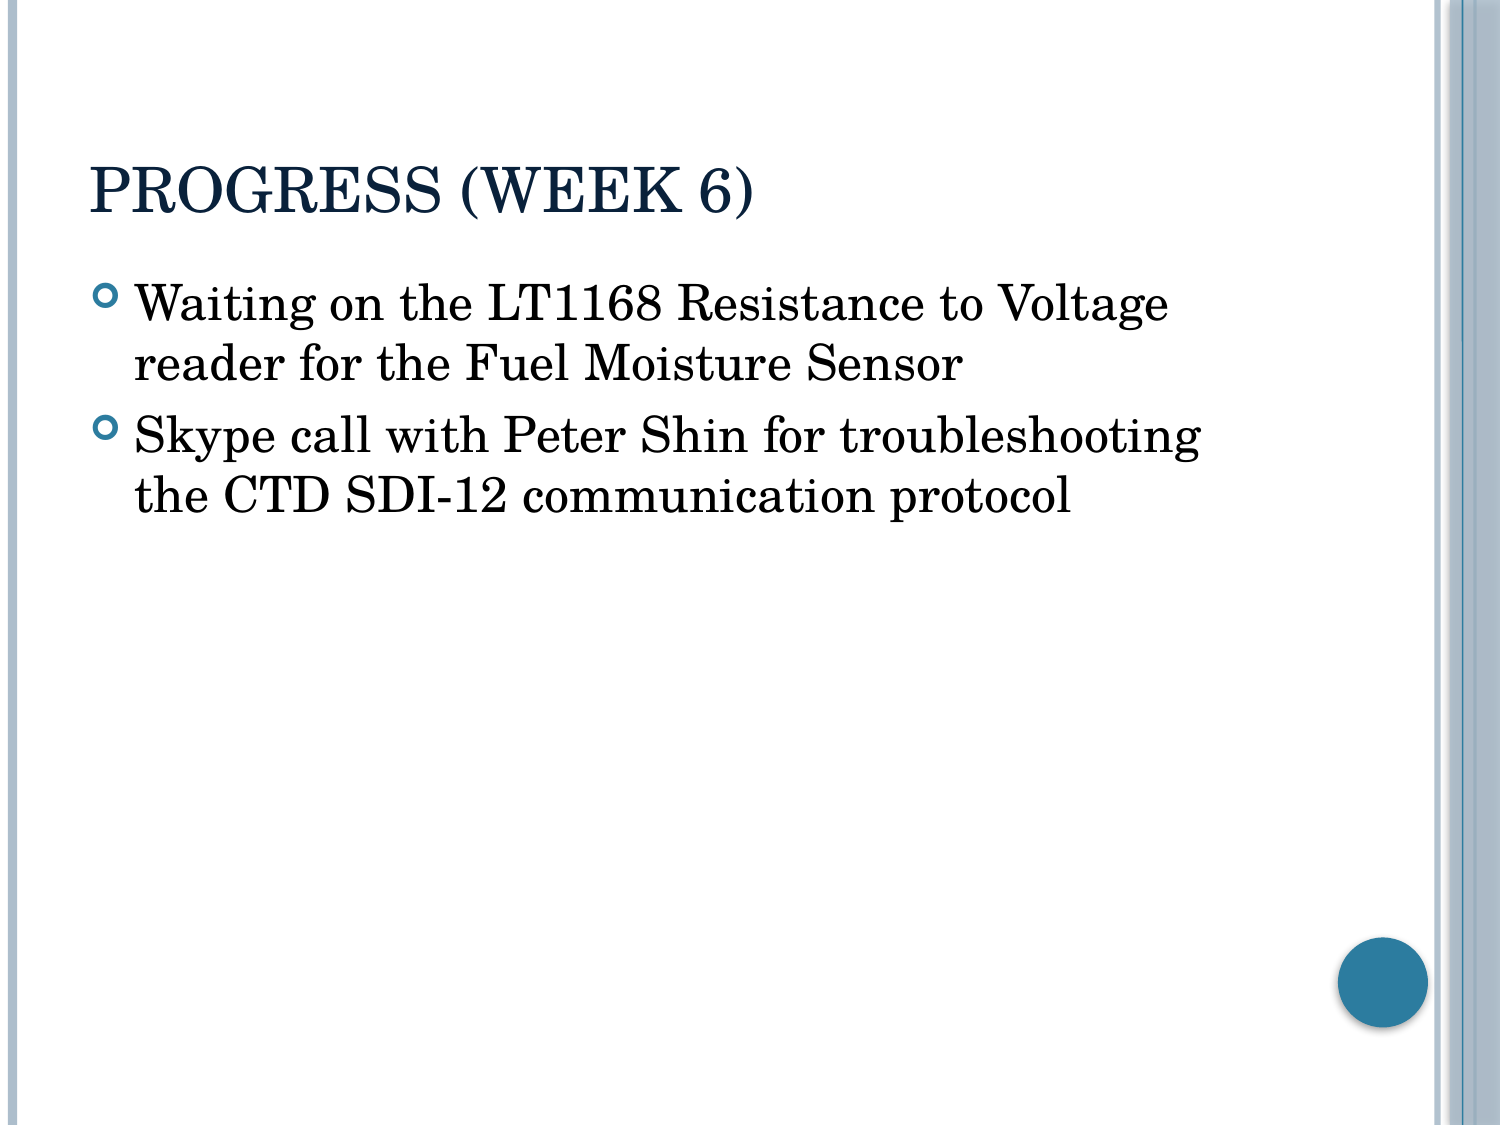

# Progress (Week 6)
Waiting on the LT1168 Resistance to Voltage reader for the Fuel Moisture Sensor
Skype call with Peter Shin for troubleshooting the CTD SDI-12 communication protocol